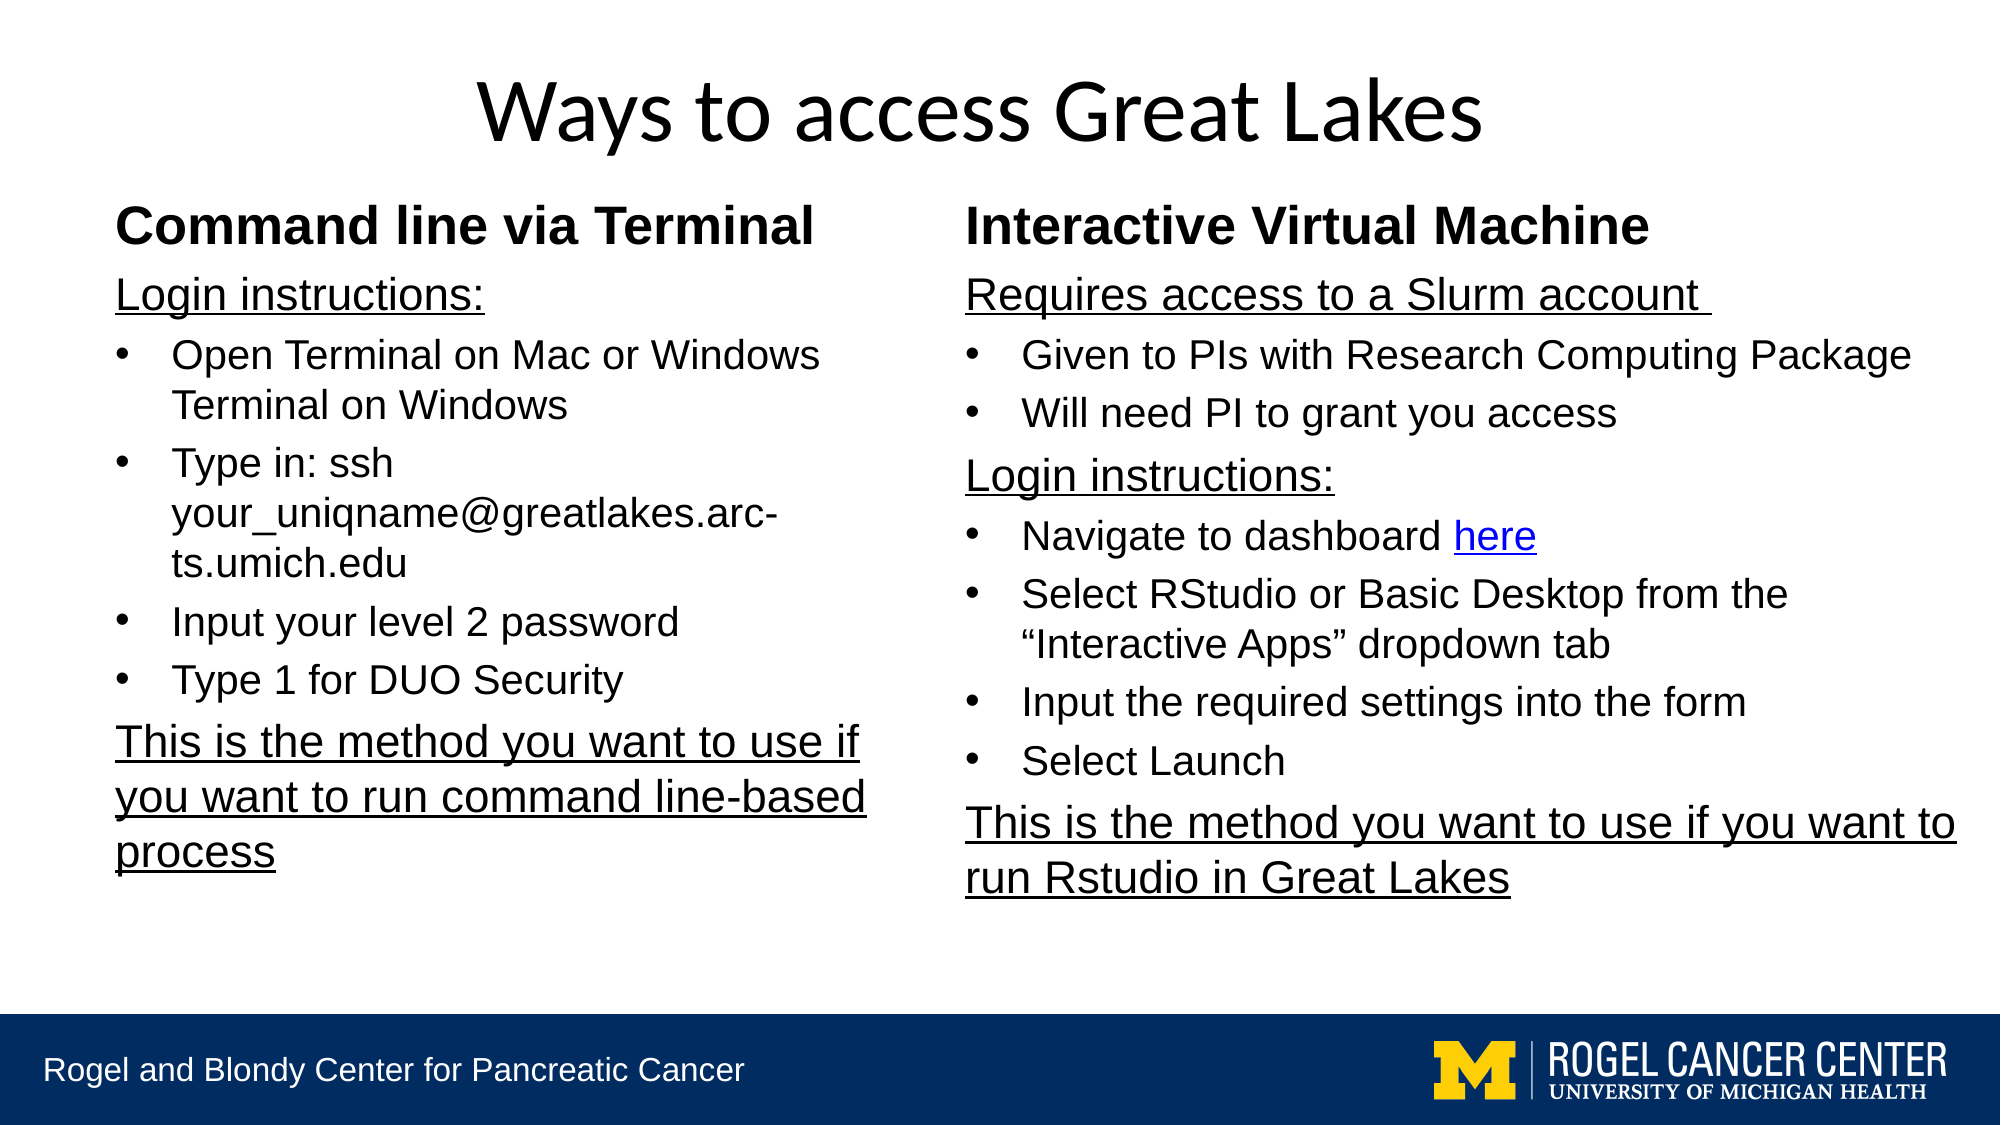

# Ways to access Great Lakes
Command line via Terminal
Login instructions:
Open Terminal on Mac or Windows Terminal on Windows
Type in: ssh your_uniqname@greatlakes.arc-ts.umich.edu
Input your level 2 password
Type 1 for DUO Security
This is the method you want to use if you want to run command line-based process
Interactive Virtual Machine
Requires access to a Slurm account
Given to PIs with Research Computing Package
Will need PI to grant you access
Login instructions:
Navigate to dashboard here
Select RStudio or Basic Desktop from the “Interactive Apps” dropdown tab
Input the required settings into the form
Select Launch
This is the method you want to use if you want to run Rstudio in Great Lakes